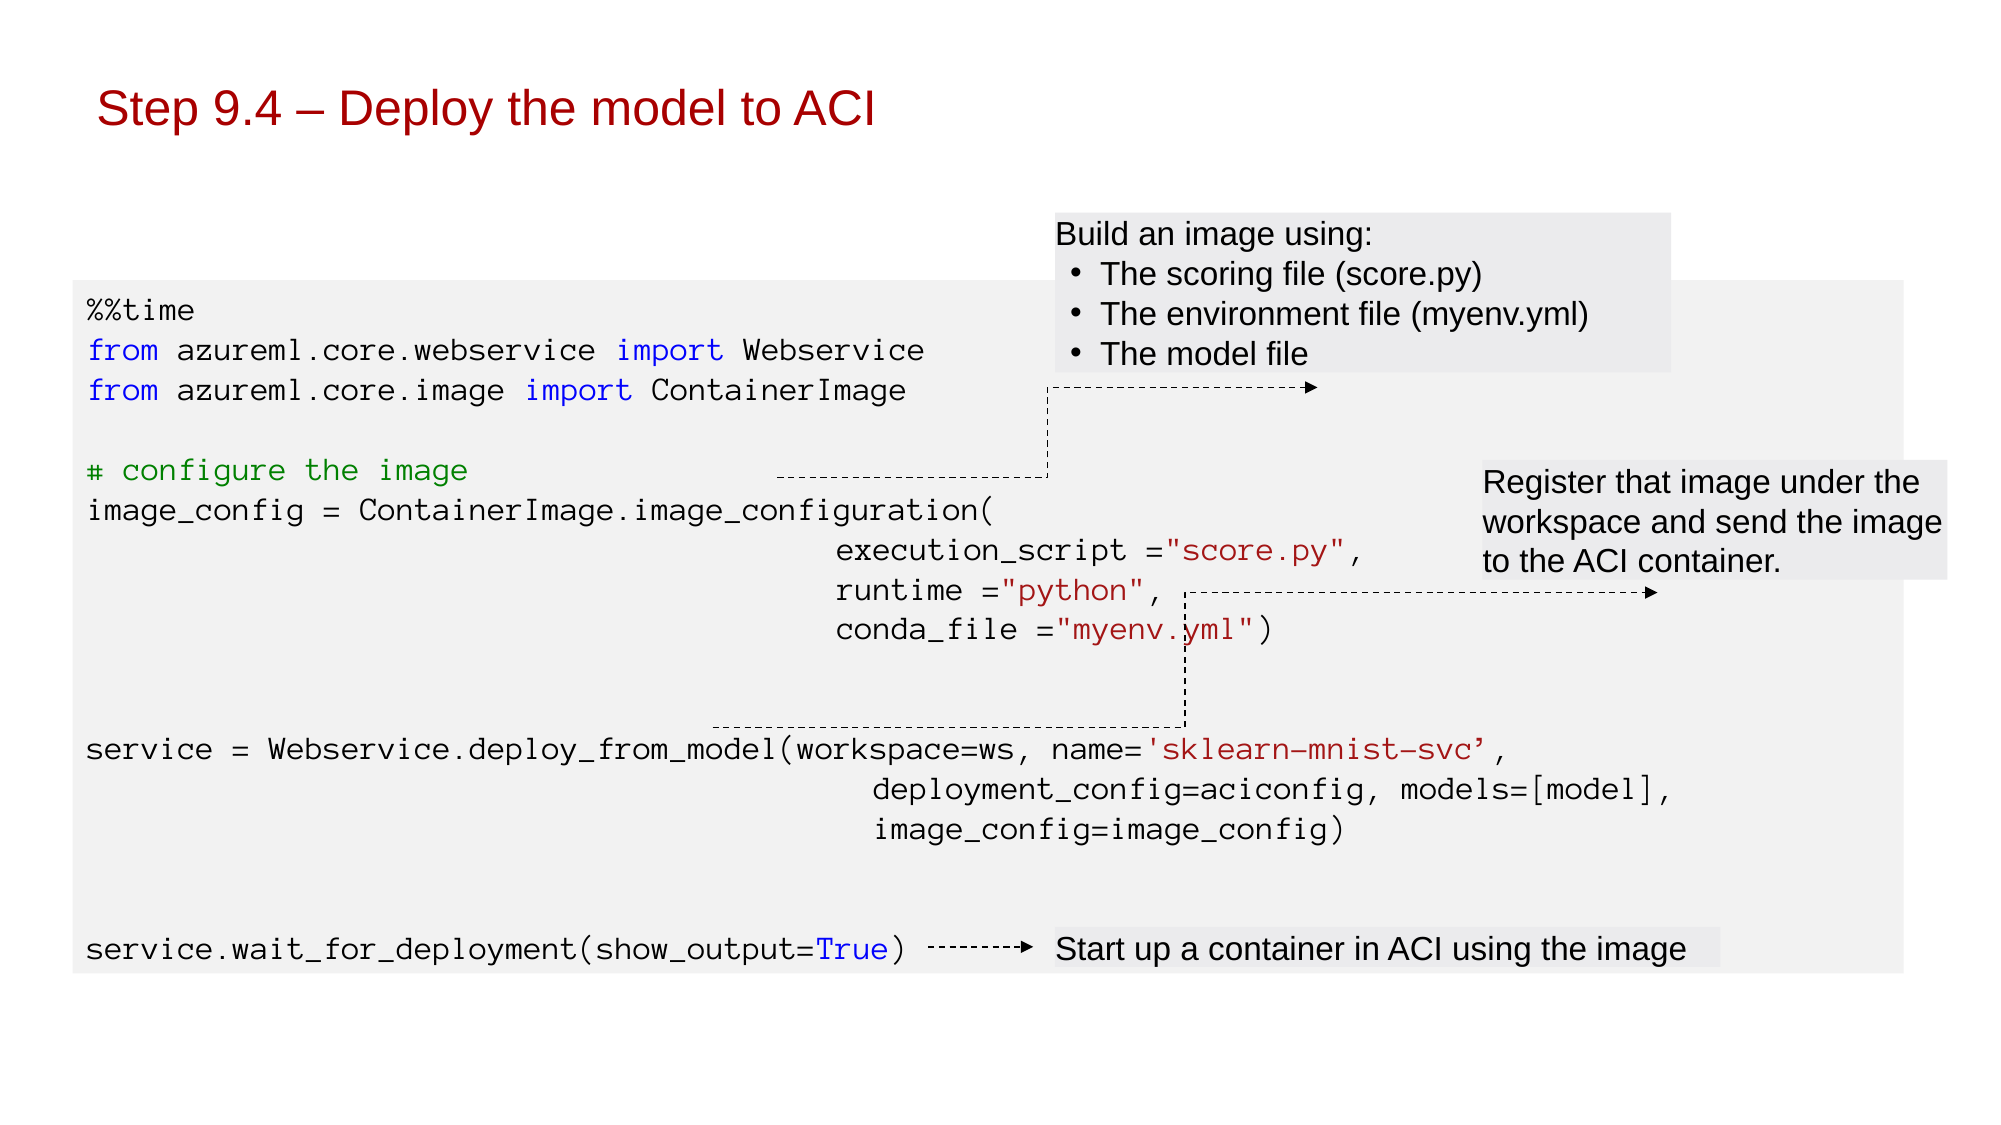

Step 9.4 – Deploy the model to ACI
Build an image using:
The scoring file (score.py)
The environment file (myenv.yml)
The model file
%%time
from azureml.core.webservice import Webservice
from azureml.core.image import ContainerImage

# configure the image
image_config = ContainerImage.image_configuration(
					execution_script ="score.py",
					runtime ="python",
					conda_file ="myenv.yml")

service = Webservice.deploy_from_model(workspace=ws, name='sklearn-mnist-svc’,
					  deployment_config=aciconfig, models=[model],
					  image_config=image_config)

service.wait_for_deployment(show_output=True)
Register that image under the workspace and send the image to the ACI container.
Start up a container in ACI using the image